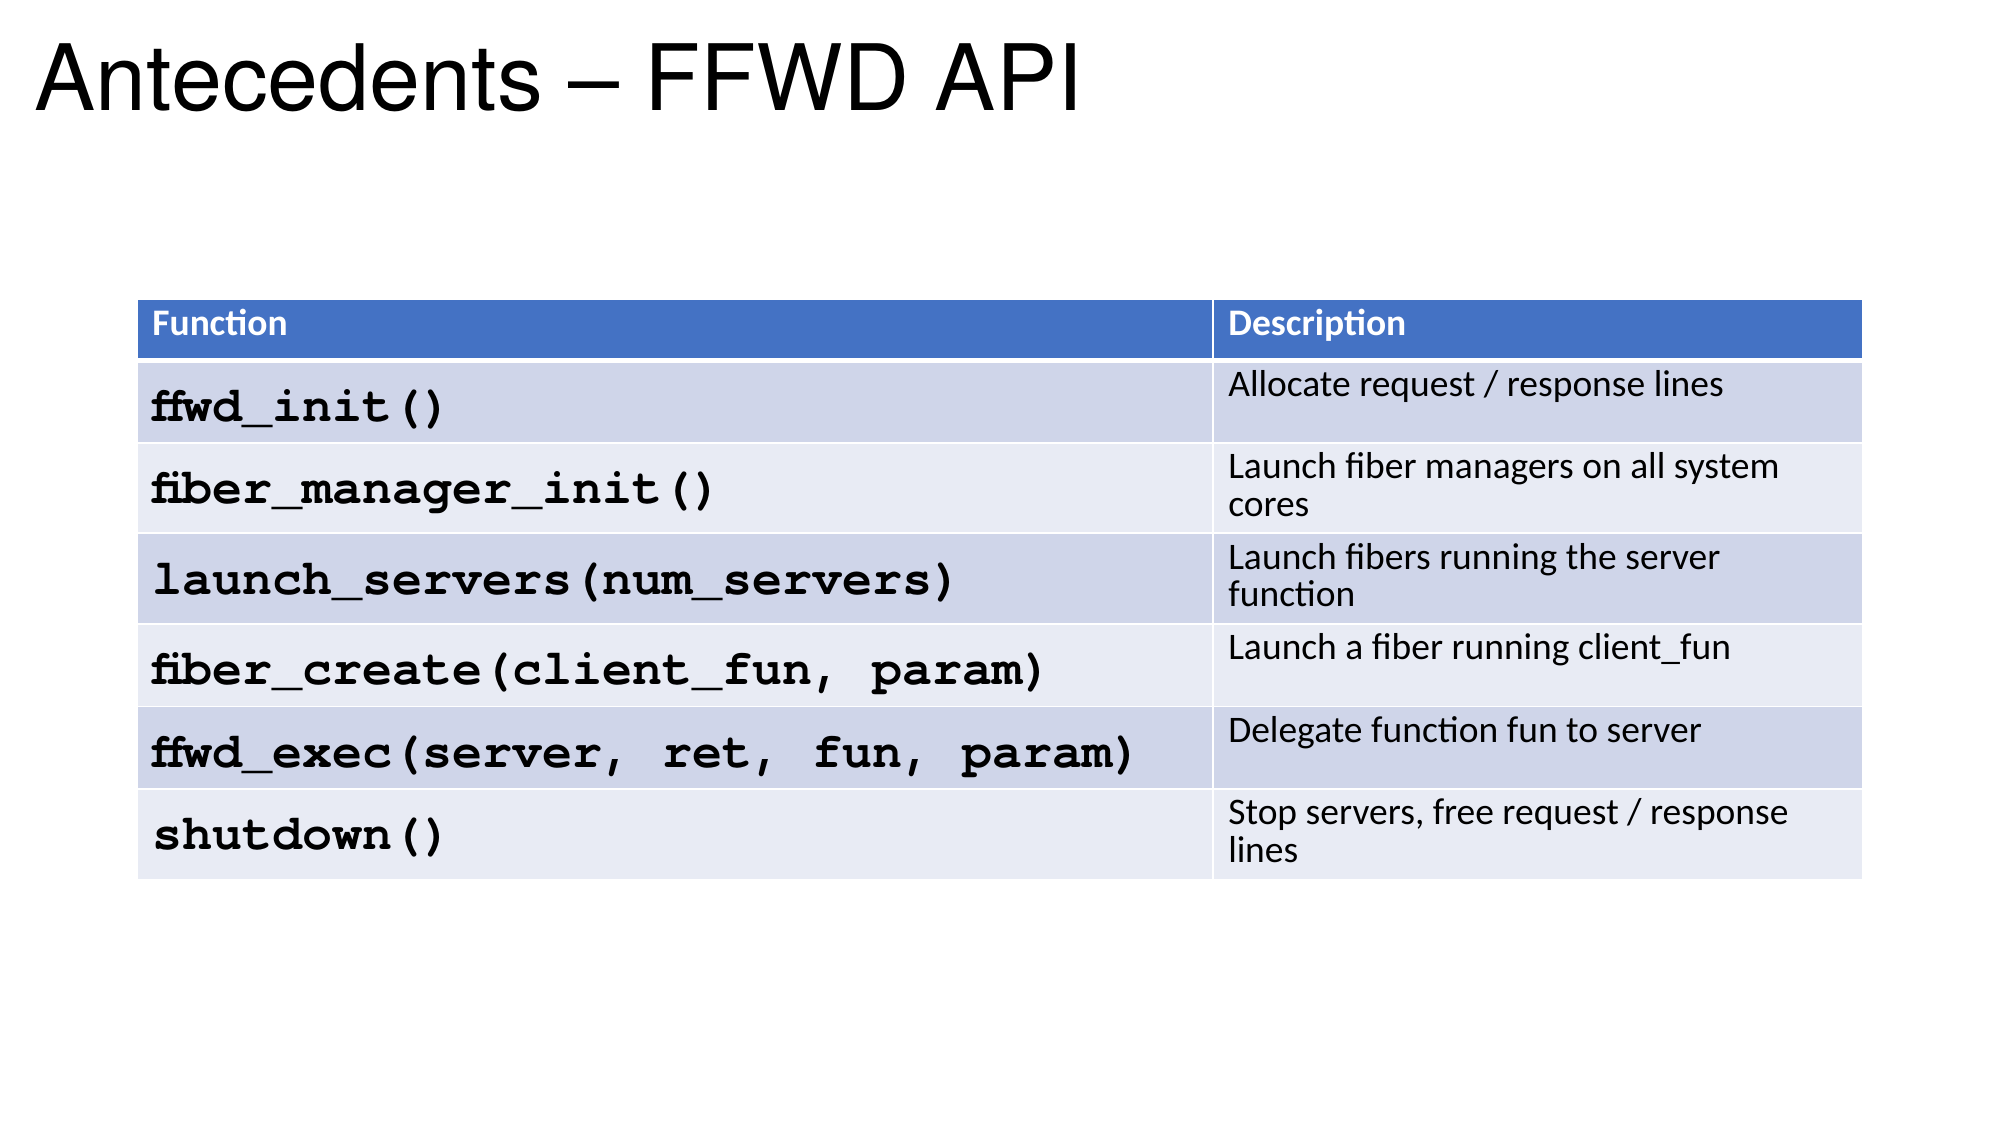

# Antecedents – FFWD API
| Function | Description |
| --- | --- |
| ffwd\_init() | Allocate request / response lines |
| fiber\_manager\_init() | Launch fiber managers on all system cores |
| launch\_servers(num\_servers) | Launch fibers running the server function |
| fiber\_create(client\_fun, param) | Launch a fiber running client\_fun |
| ffwd\_exec(server, ret, fun, param) | Delegate function fun to server |
| shutdown() | Stop servers, free request / response lines |